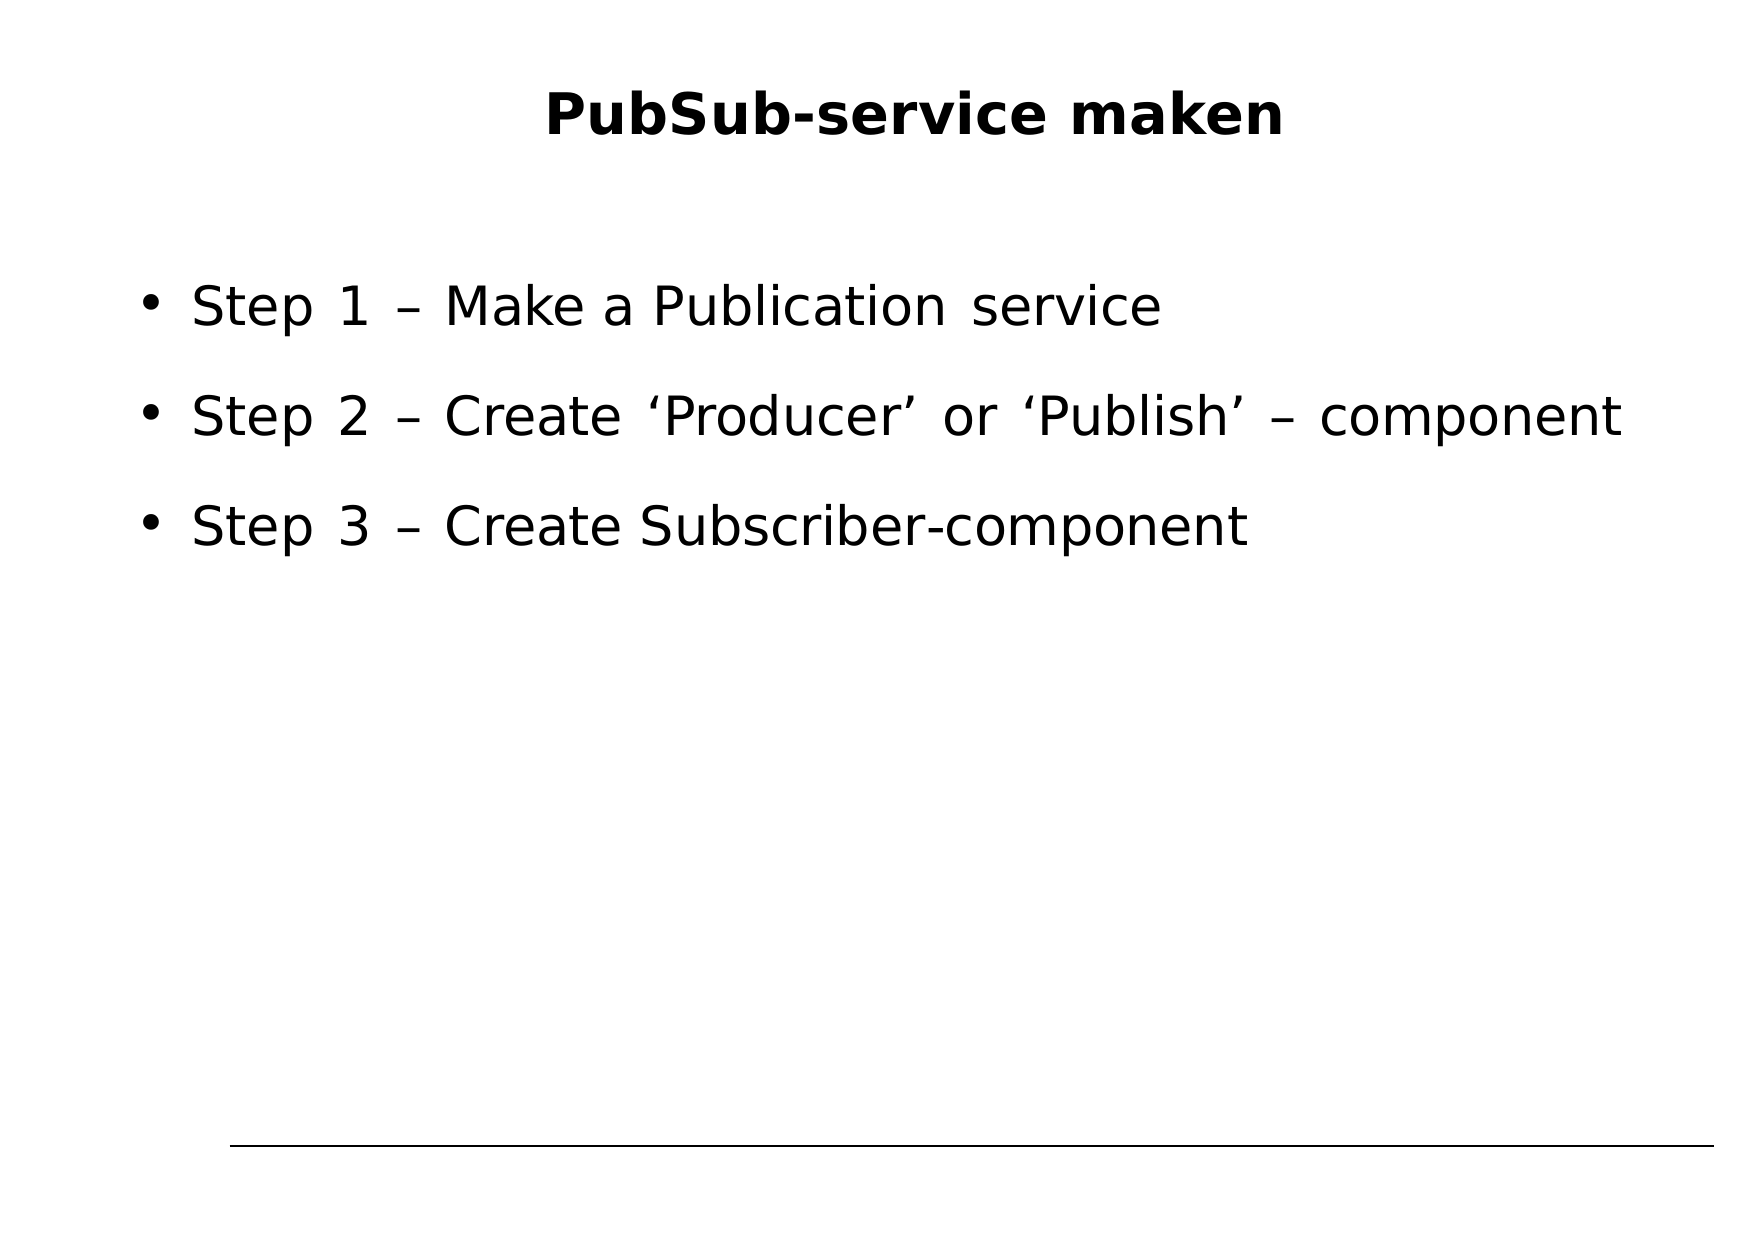

# PubSub-service maken
Step 1 – Make a Publication service
Step 2 – Create ‘Producer’ or ‘Publish’ – component
Step 3 – Create Subscriber-component